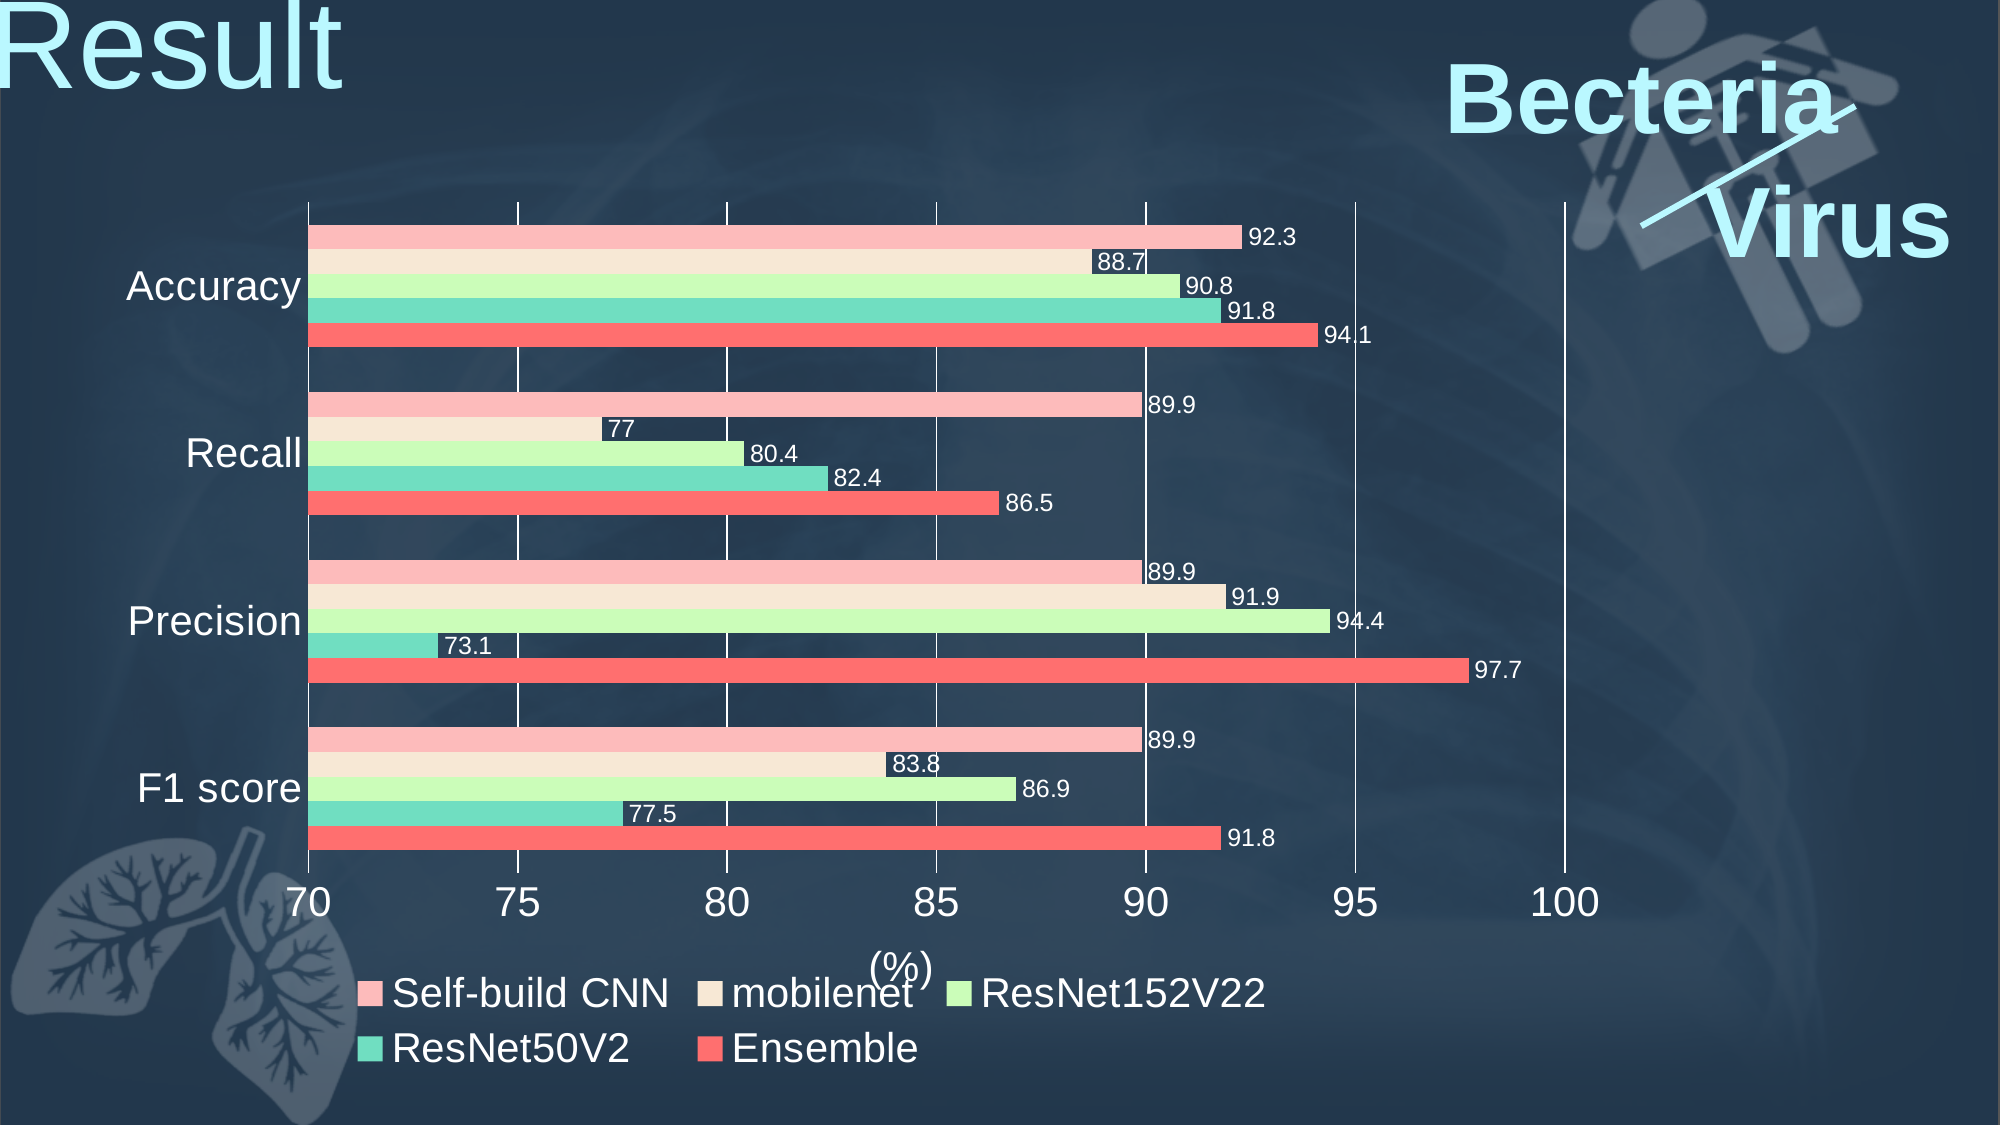

# Result
Becteria
Virus

### Chart

| Category | Ensemble | ResNet50V2 | ResNet152V22 | mobilenet | Self-build CNN |
|---|---|---|---|---|---|
| F1 score | 91.8 | 77.5 | 86.9 | 83.8 | 89.9 |
| Precision | 97.7 | 73.1 | 94.4 | 91.9 | 89.9 |
| Recall | 86.5 | 82.4 | 80.4 | 77.0 | 89.9 |
| Accuracy | 94.1 | 91.8 | 90.8 | 88.7 | 92.3 |